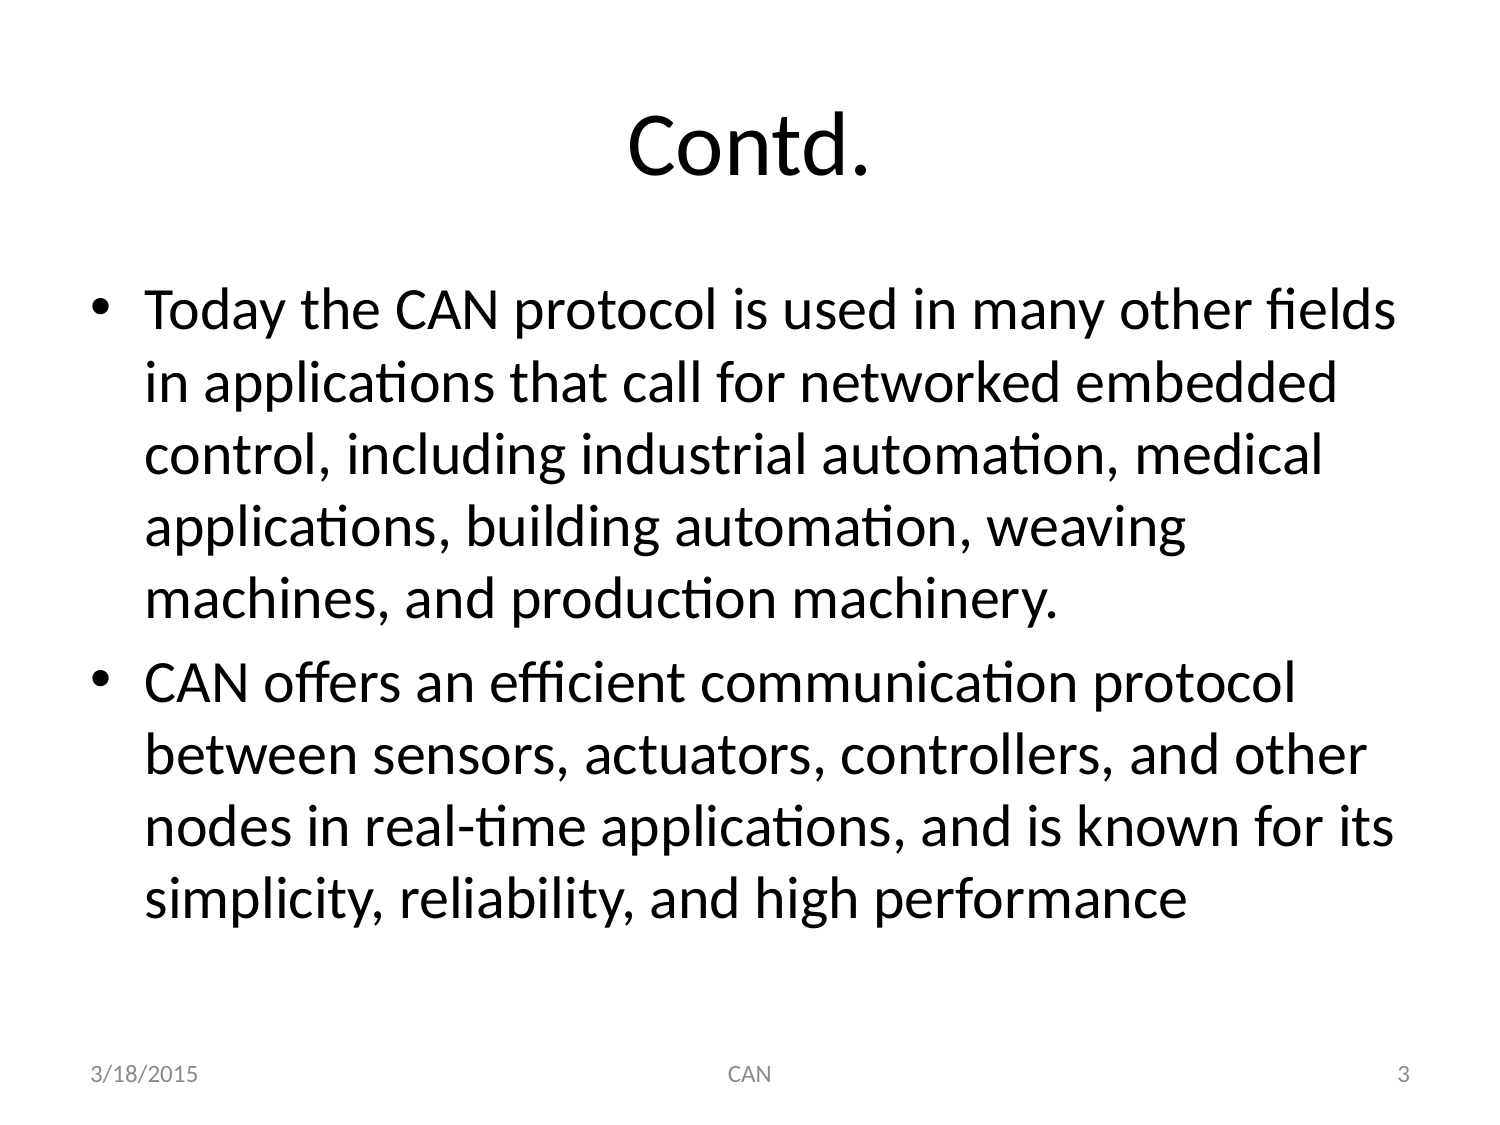

# Contd.
Today the CAN protocol is used in many other fields in applications that call for networked embedded control, including industrial automation, medical applications, building automation, weaving machines, and production machinery.
CAN offers an efficient communication protocol between sensors, actuators, controllers, and other nodes in real-time applications, and is known for its simplicity, reliability, and high performance
3/18/2015
CAN
3